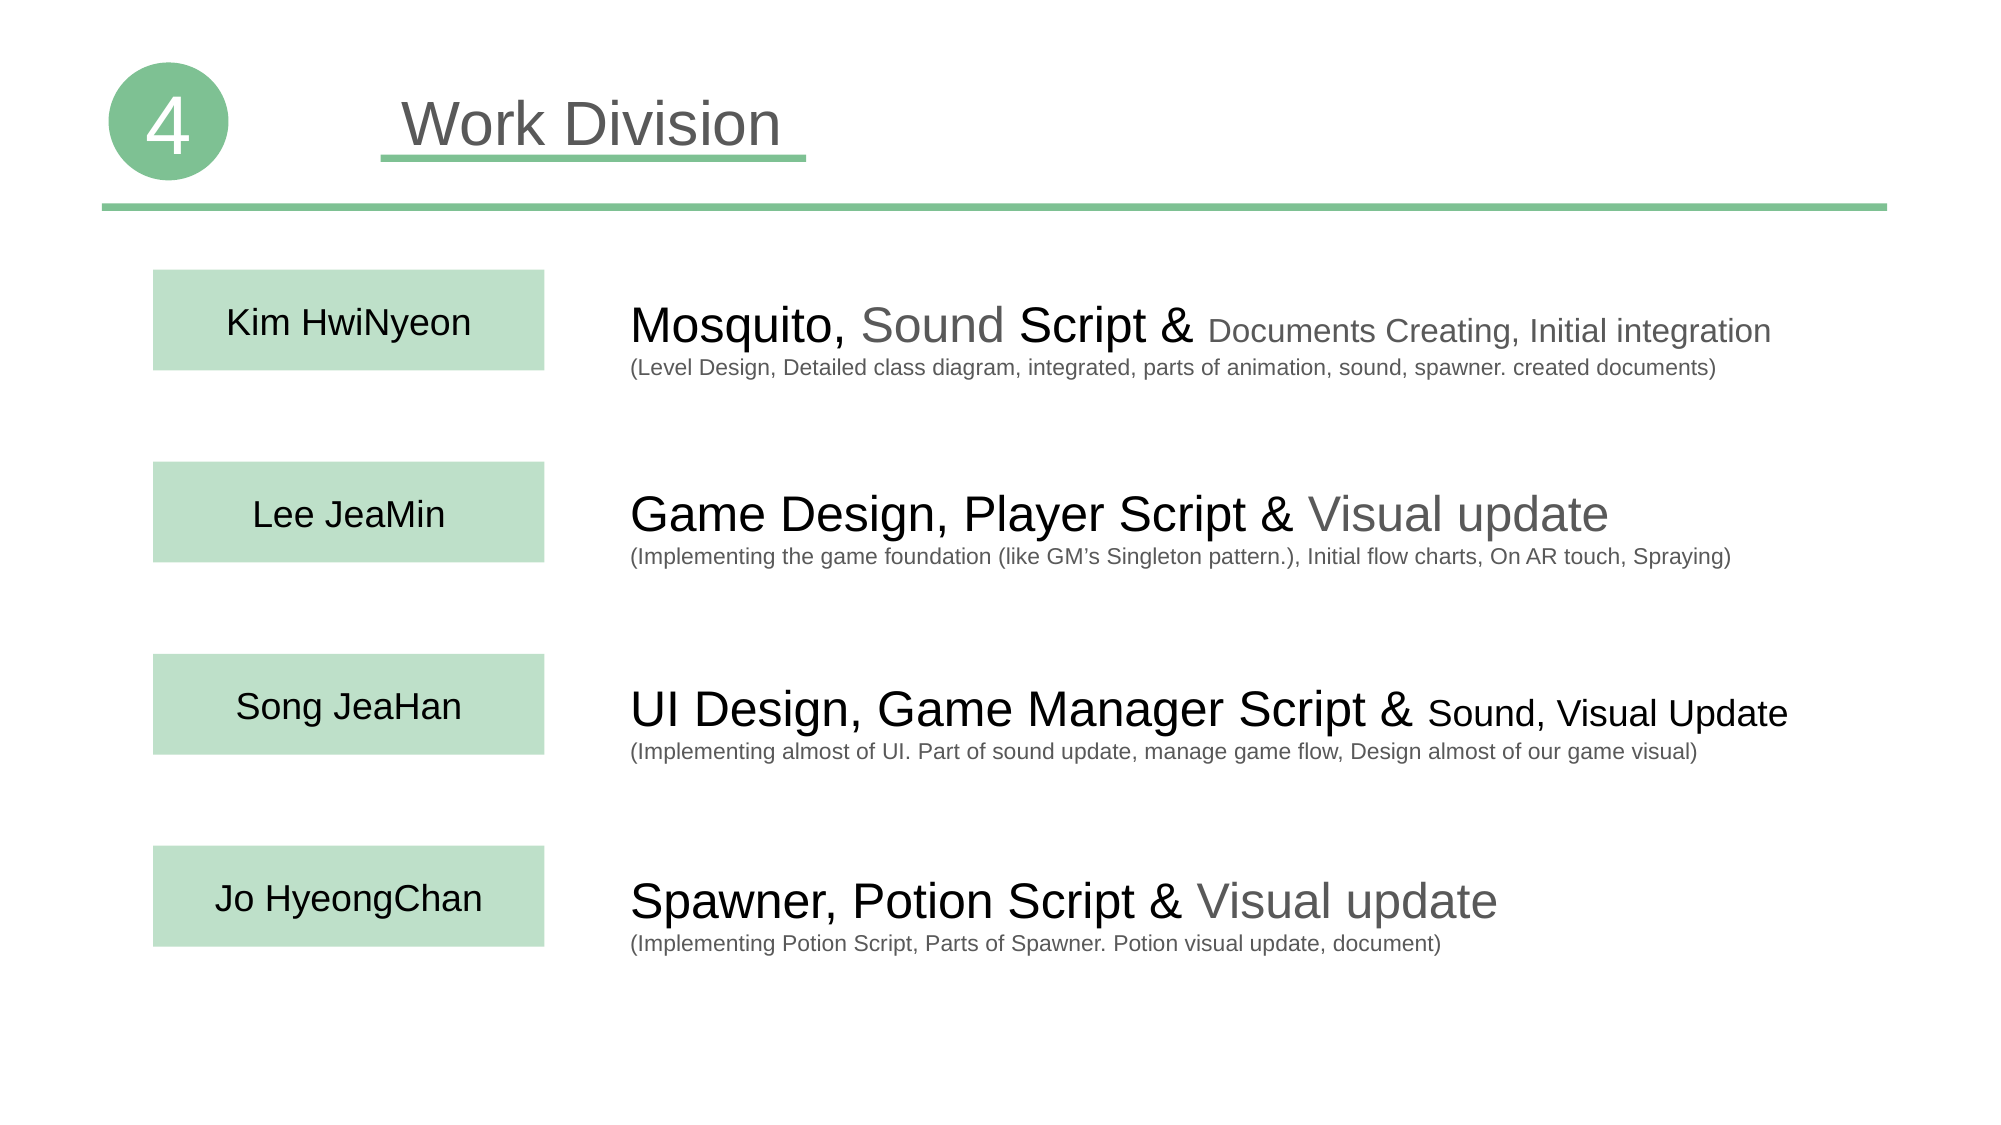

4
Work Division

Kim HwiNyeon
Mosquito, Sound Script & Documents Creating, Initial integration
(Level Design, Detailed class diagram, integrated, parts of animation, sound, spawner. created documents)
Lee JeaMin
Game Design, Player Script & Visual update
(Implementing the game foundation (like GM’s Singleton pattern.), Initial flow charts, On AR touch, Spraying)
Song JeaHan
UI Design, Game Manager Script & Sound, Visual Update
(Implementing almost of UI. Part of sound update, manage game flow, Design almost of our game visual)
Jo HyeongChan
Spawner, Potion Script & Visual update
(Implementing Potion Script, Parts of Spawner. Potion visual update, document)